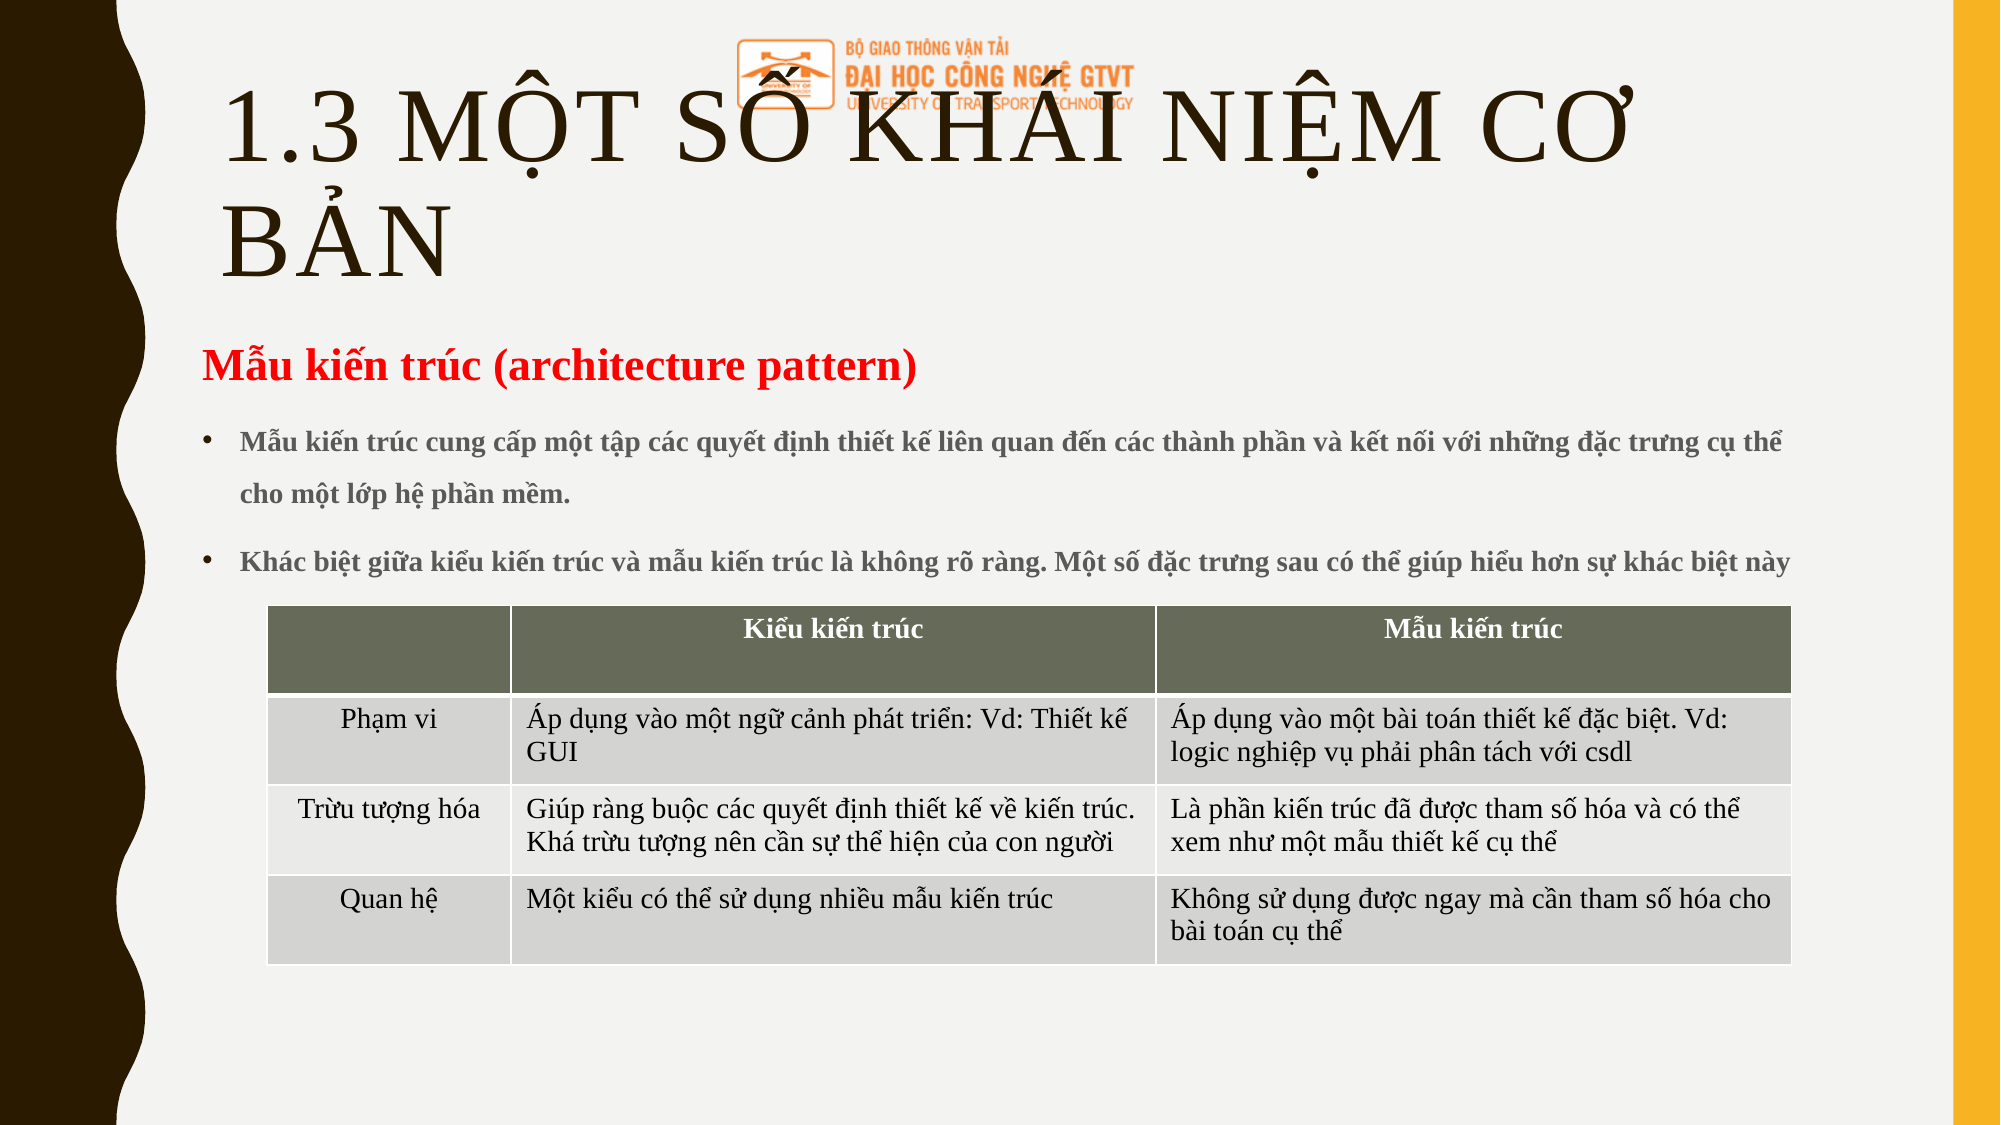

# 1.3 Một số khái niệm cơ bản
Mẫu kiến trúc (architecture pattern)
Mẫu kiến trúc cung cấp một tập các quyết định thiết kế liên quan đến các thành phần và kết nối với những đặc trưng cụ thể cho một lớp hệ phần mềm.
Khác biệt giữa kiểu kiến trúc và mẫu kiến trúc là không rõ ràng. Một số đặc trưng sau có thể giúp hiểu hơn sự khác biệt này

|  | Kiểu kiến trúc | Mẫu kiến trúc |
| --- | --- | --- |
| Phạm vi | Áp dụng vào một ngữ cảnh phát triển: Vd: Thiết kế GUI | Áp dụng vào một bài toán thiết kế đặc biệt. Vd: logic nghiệp vụ phải phân tách với csdl |
| Trừu tượng hóa | Giúp ràng buộc các quyết định thiết kế về kiến trúc. Khá trừu tượng nên cần sự thể hiện của con người | Là phần kiến trúc đã được tham số hóa và có thể xem như một mẫu thiết kế cụ thể |
| Quan hệ | Một kiểu có thể sử dụng nhiều mẫu kiến trúc | Không sử dụng được ngay mà cần tham số hóa cho bài toán cụ thể |